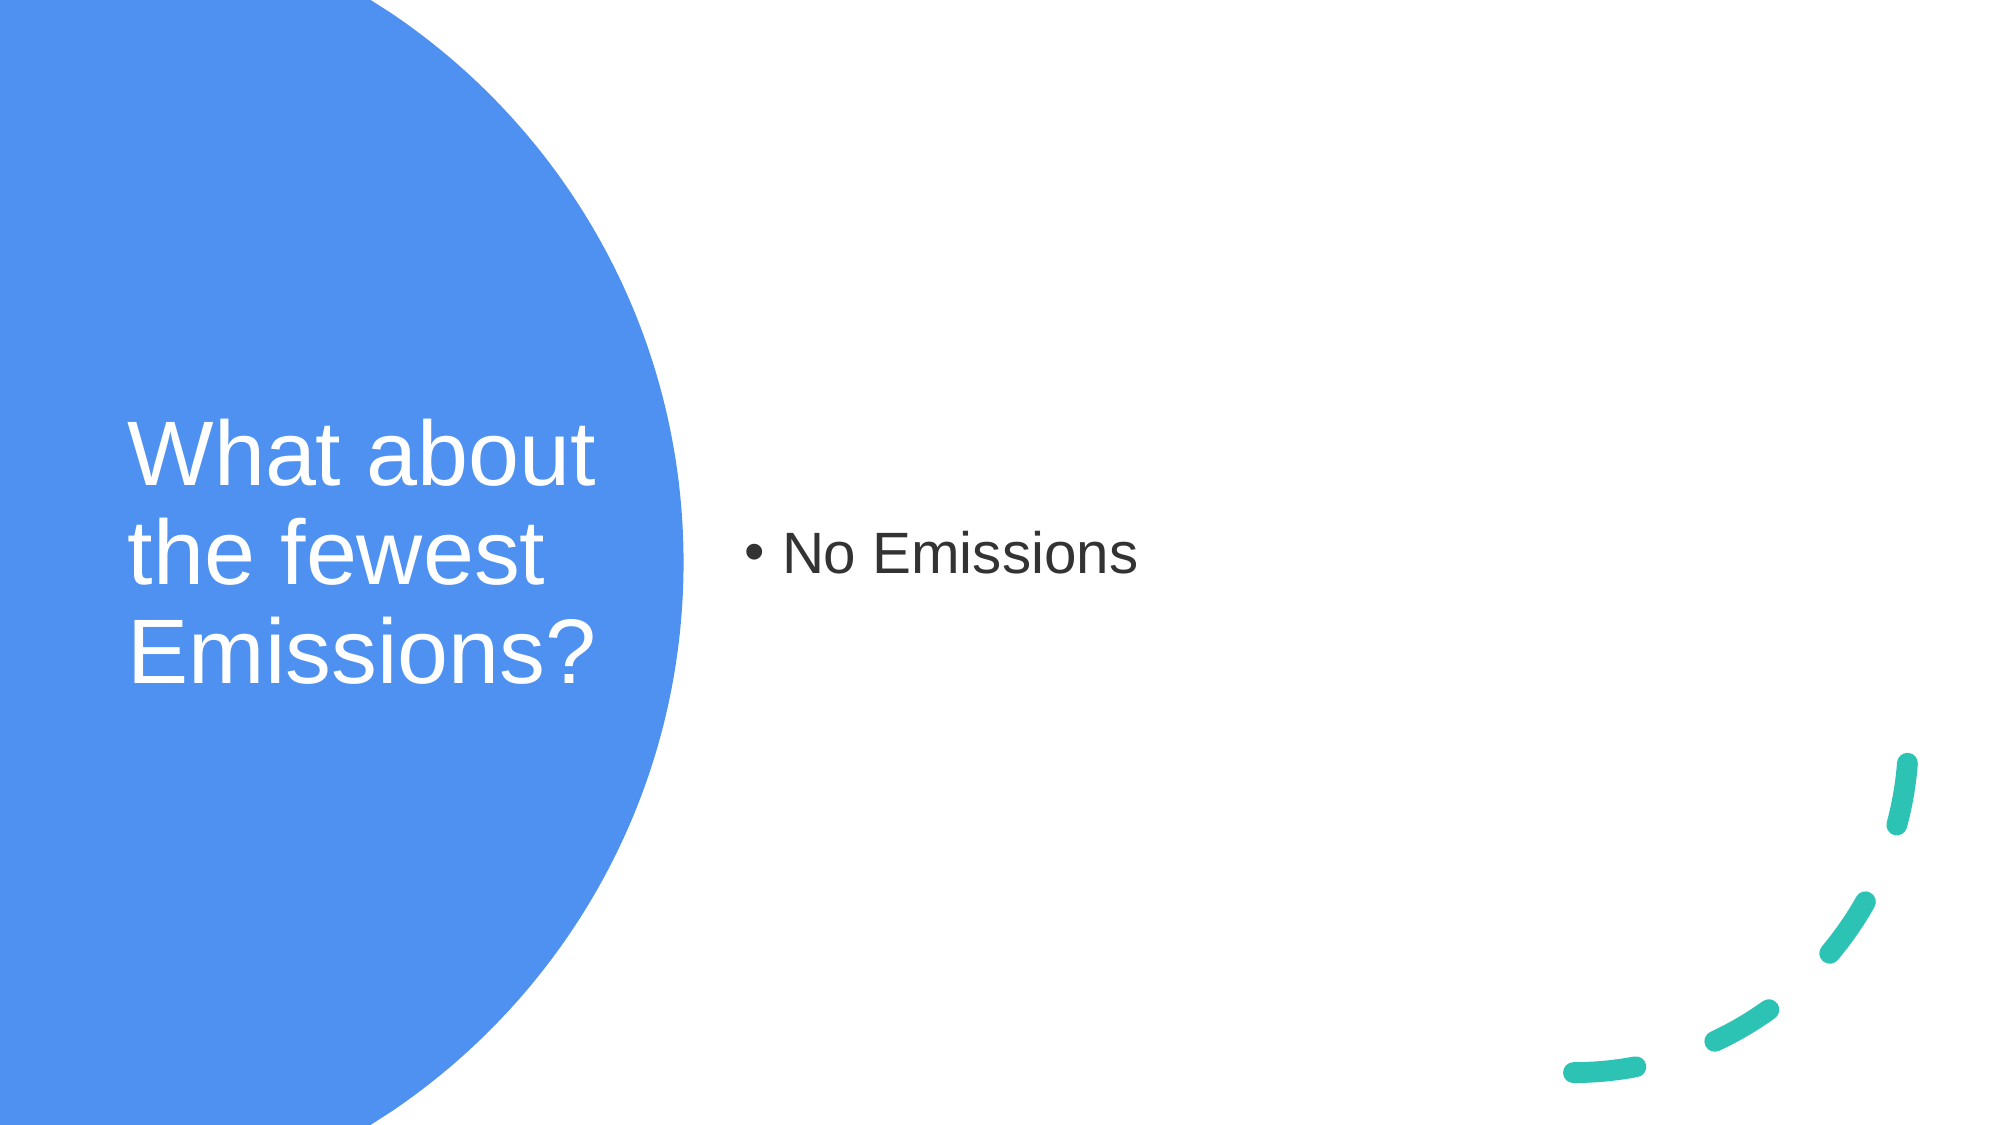

No Emissions
# What about the fewest Emissions?